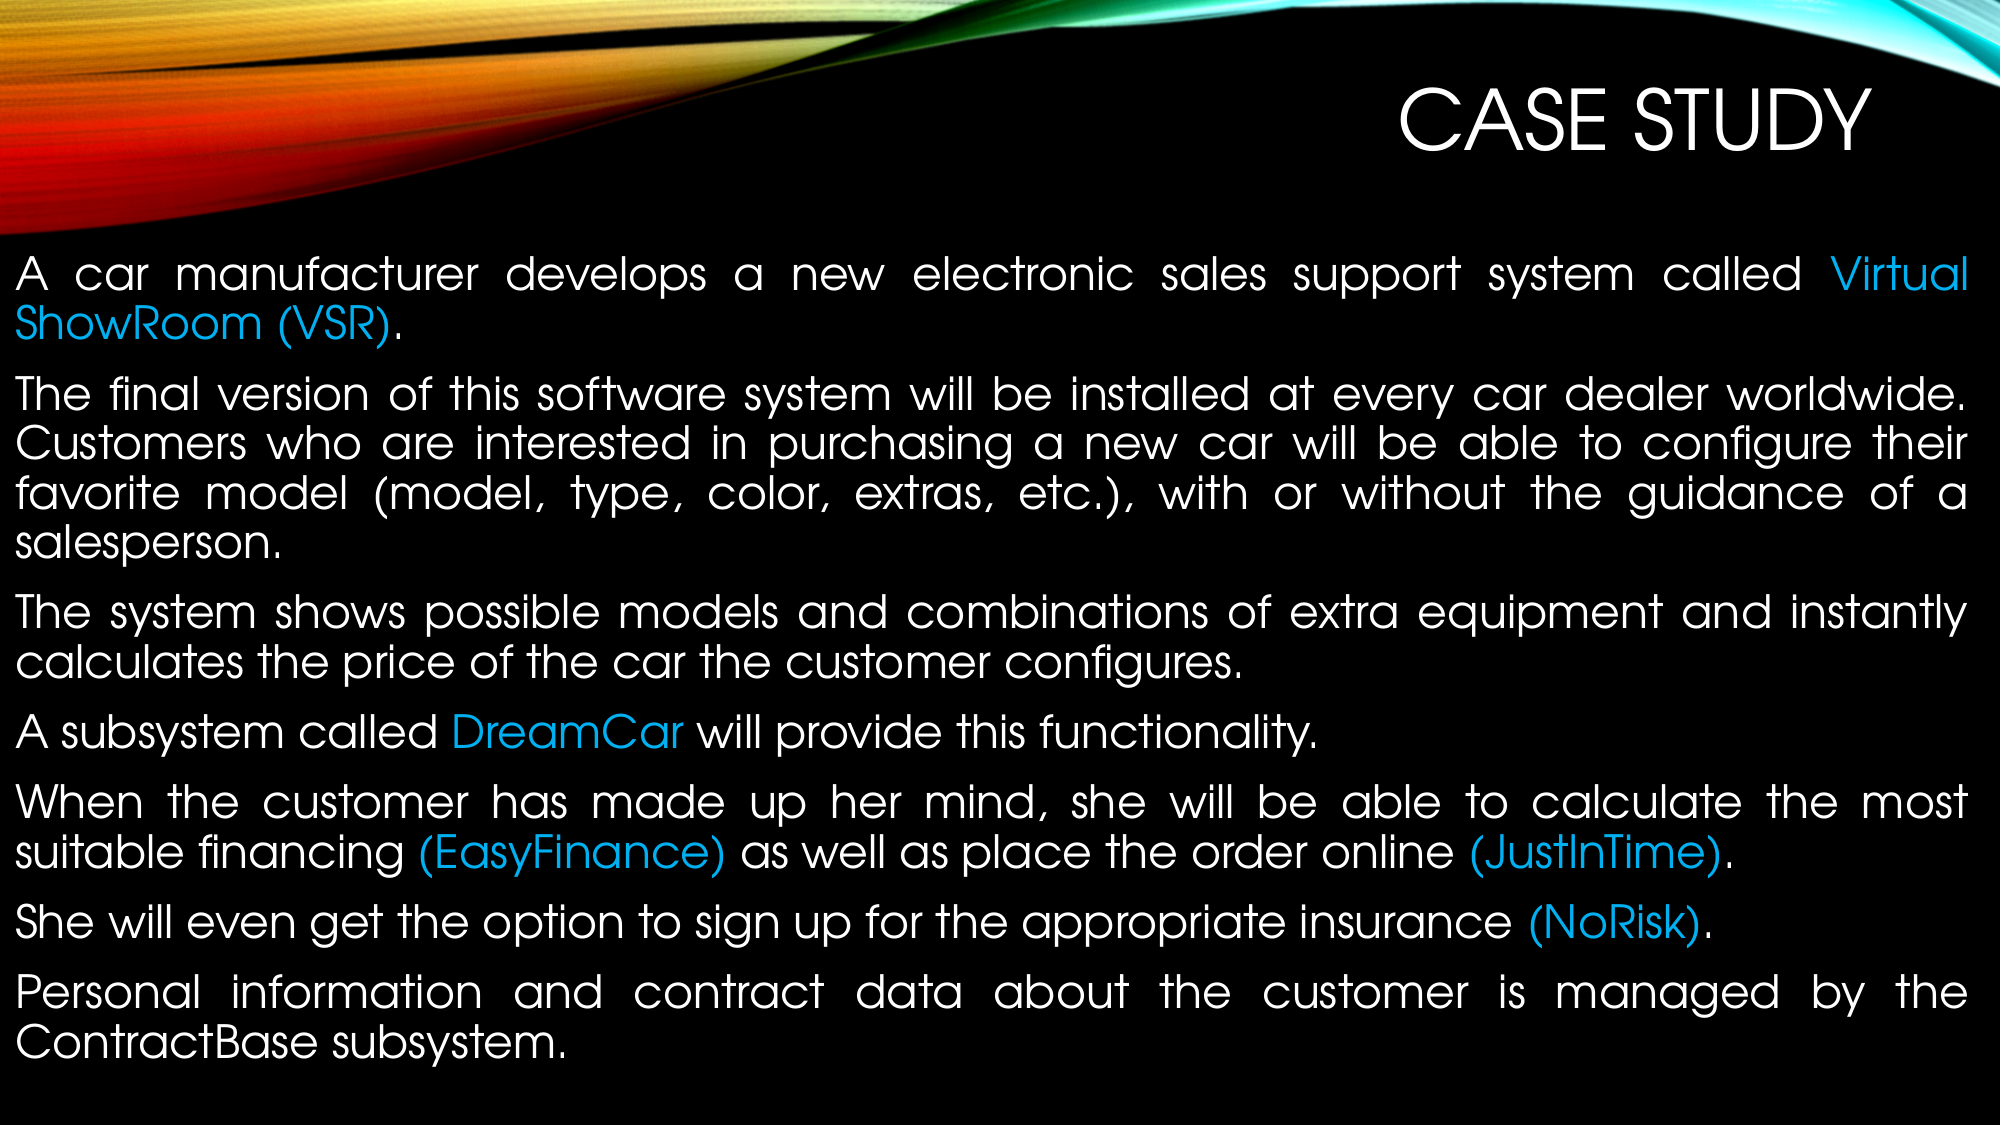

# Case Study
A car manufacturer develops a new electronic sales support system called Virtual ShowRoom (VSR).
The final version of this software system will be installed at every car dealer worldwide. Customers who are interested in purchasing a new car will be able to configure their favorite model (model, type, color, extras, etc.), with or without the guidance of a salesperson.
The system shows possible models and combinations of extra equipment and instantly calculates the price of the car the customer configures.
A subsystem called DreamCar will provide this functionality.
When the customer has made up her mind, she will be able to calculate the most suitable financing (EasyFinance) as well as place the order online (JustInTime).
She will even get the option to sign up for the appropriate insurance (NoRisk).
Personal information and contract data about the customer is managed by the ContractBase subsystem.